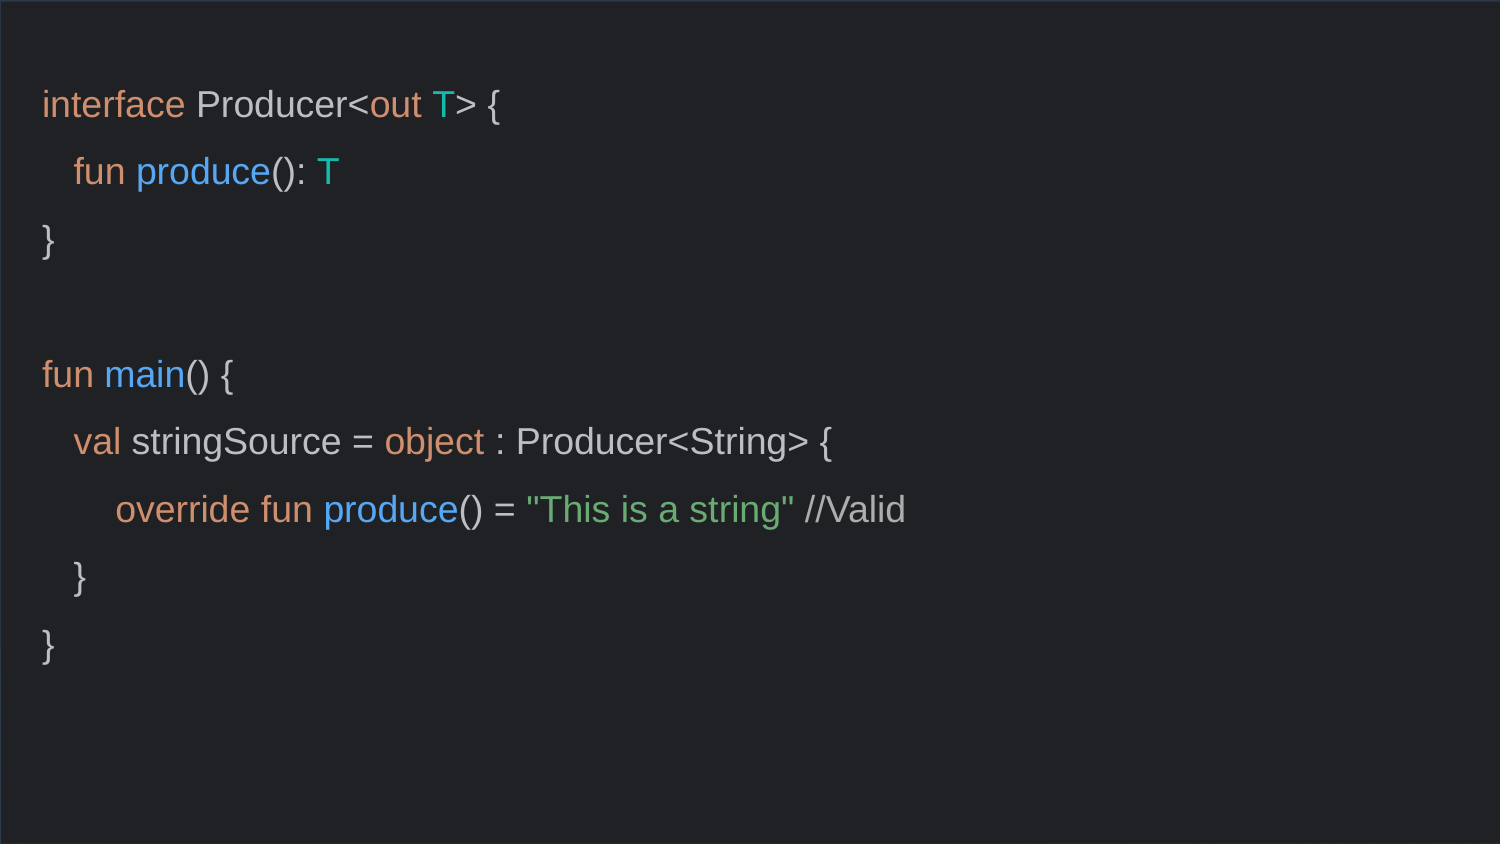

interface Producer<out T> {
   fun produce(): T
}

fun main() {
   val stringSource = object : Producer<String> {
       override fun produce() = "This is a string" //Valid
   }
}